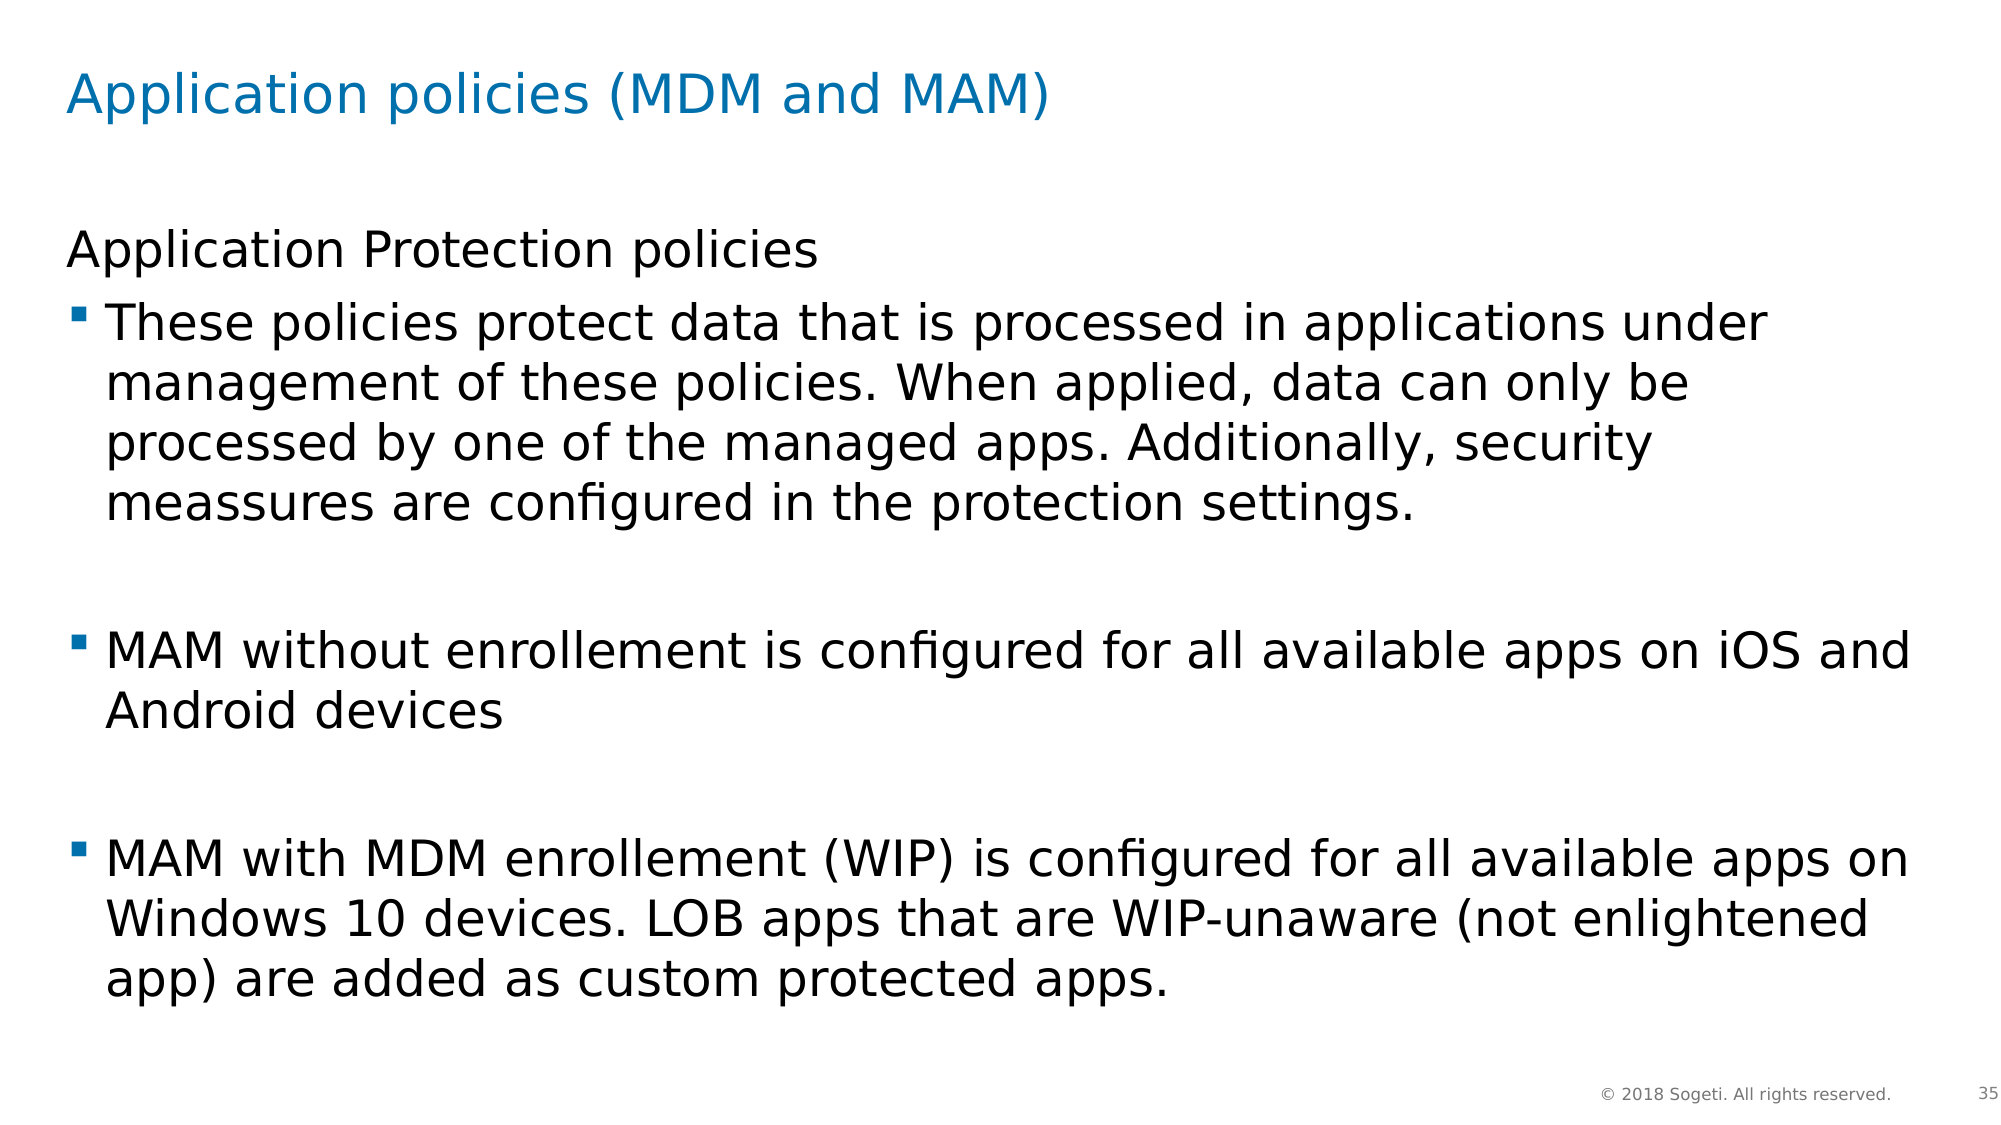

# Application policies (MDM and MAM)
Application Protection policies
These policies protect data that is processed in applications under management of these policies. When applied, data can only be processed by one of the managed apps. Additionally, security meassures are configured in the protection settings.

MAM without enrollement is configured for all available apps on iOS and Android devices

MAM with MDM enrollement (WIP) is configured for all available apps on Windows 10 devices. LOB apps that are WIP-unaware (not enlightened app) are added as custom protected apps.